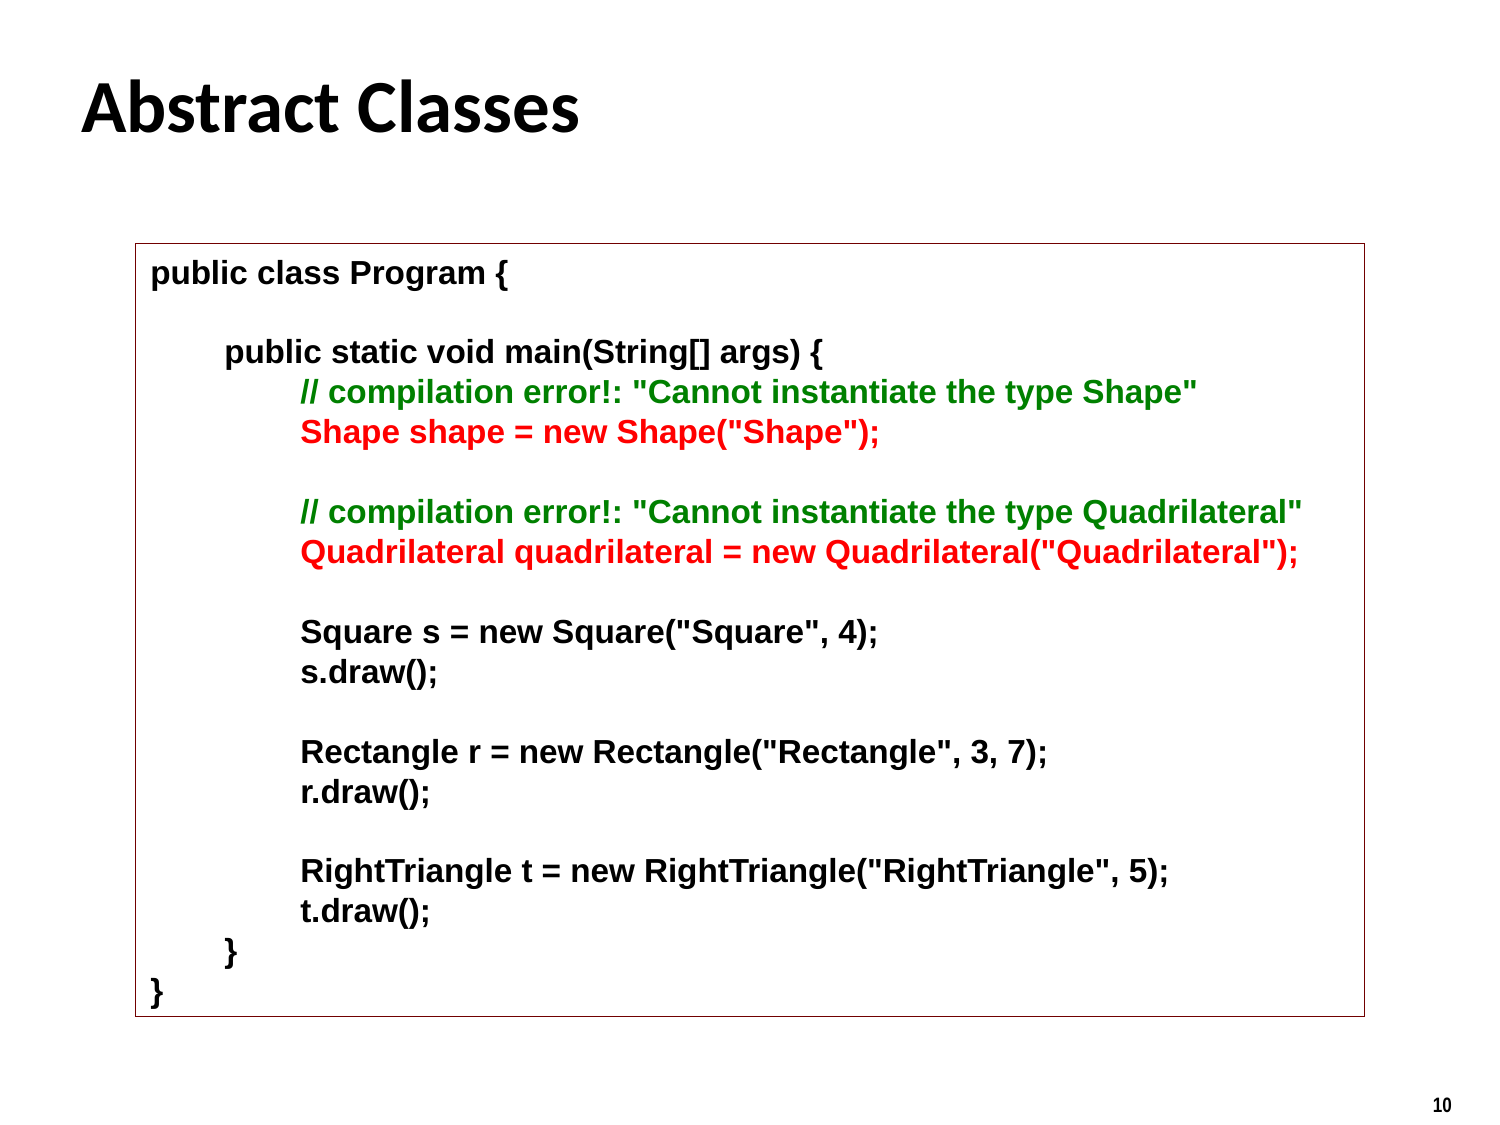

# Abstract Classes
public class Program {

        public static void main(String[] args) {
	// compilation error!: "Cannot instantiate the type Shape"
	Shape shape = new Shape("Shape");

	// compilation error!: "Cannot instantiate the type Quadrilateral"
	Quadrilateral quadrilateral = new Quadrilateral("Quadrilateral");

	Square s = new Square("Square", 4);
	s.draw();

	Rectangle r = new Rectangle("Rectangle", 3, 7);
	r.draw();

	RightTriangle t = new RightTriangle("RightTriangle", 5);
	t.draw();
        }
}